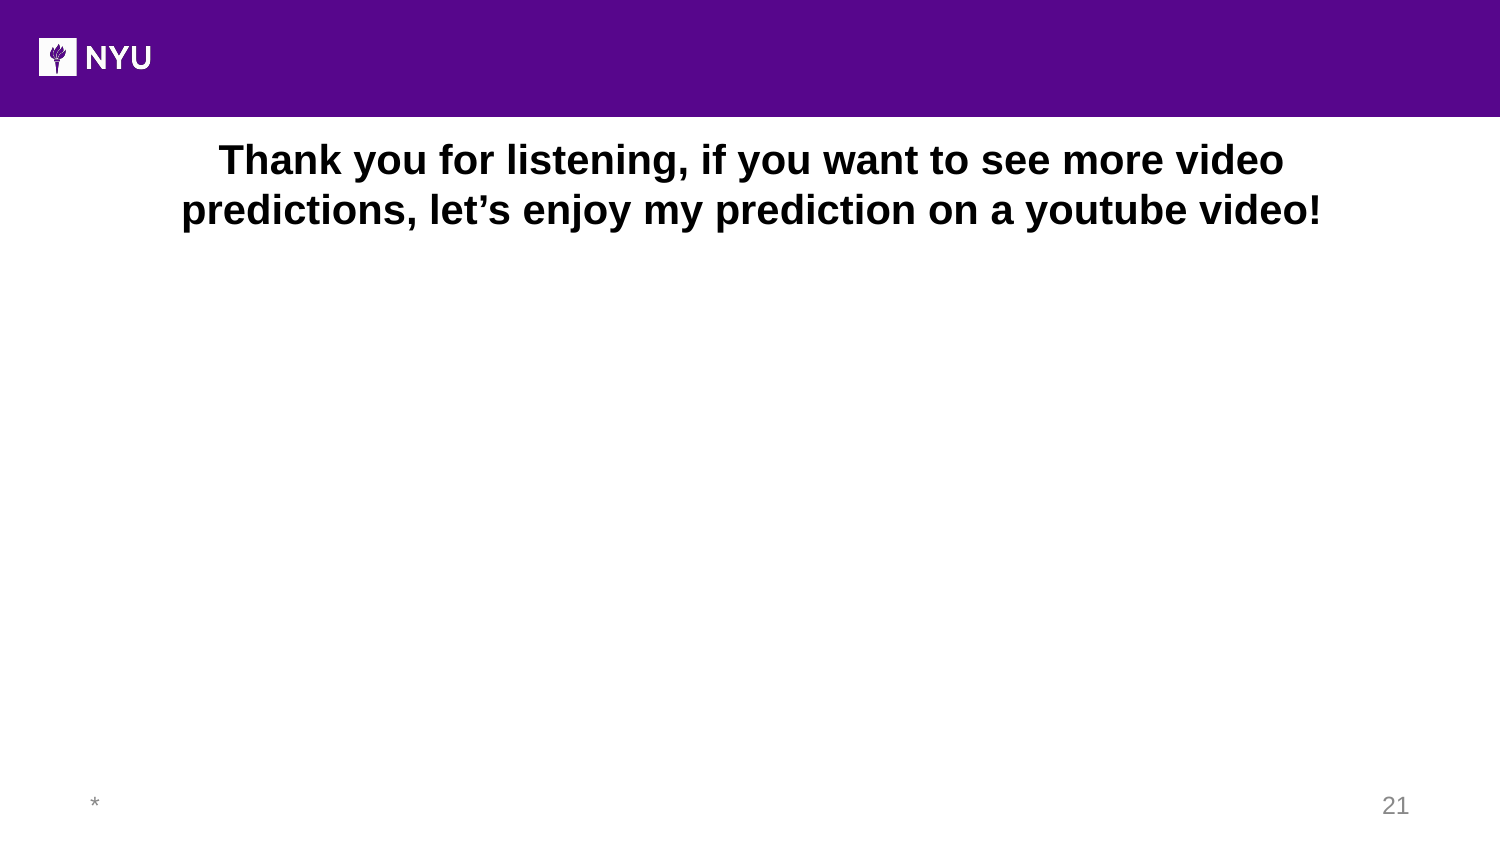

Thank you for listening, if you want to see more video predictions, let’s enjoy my prediction on a youtube video!
*
21